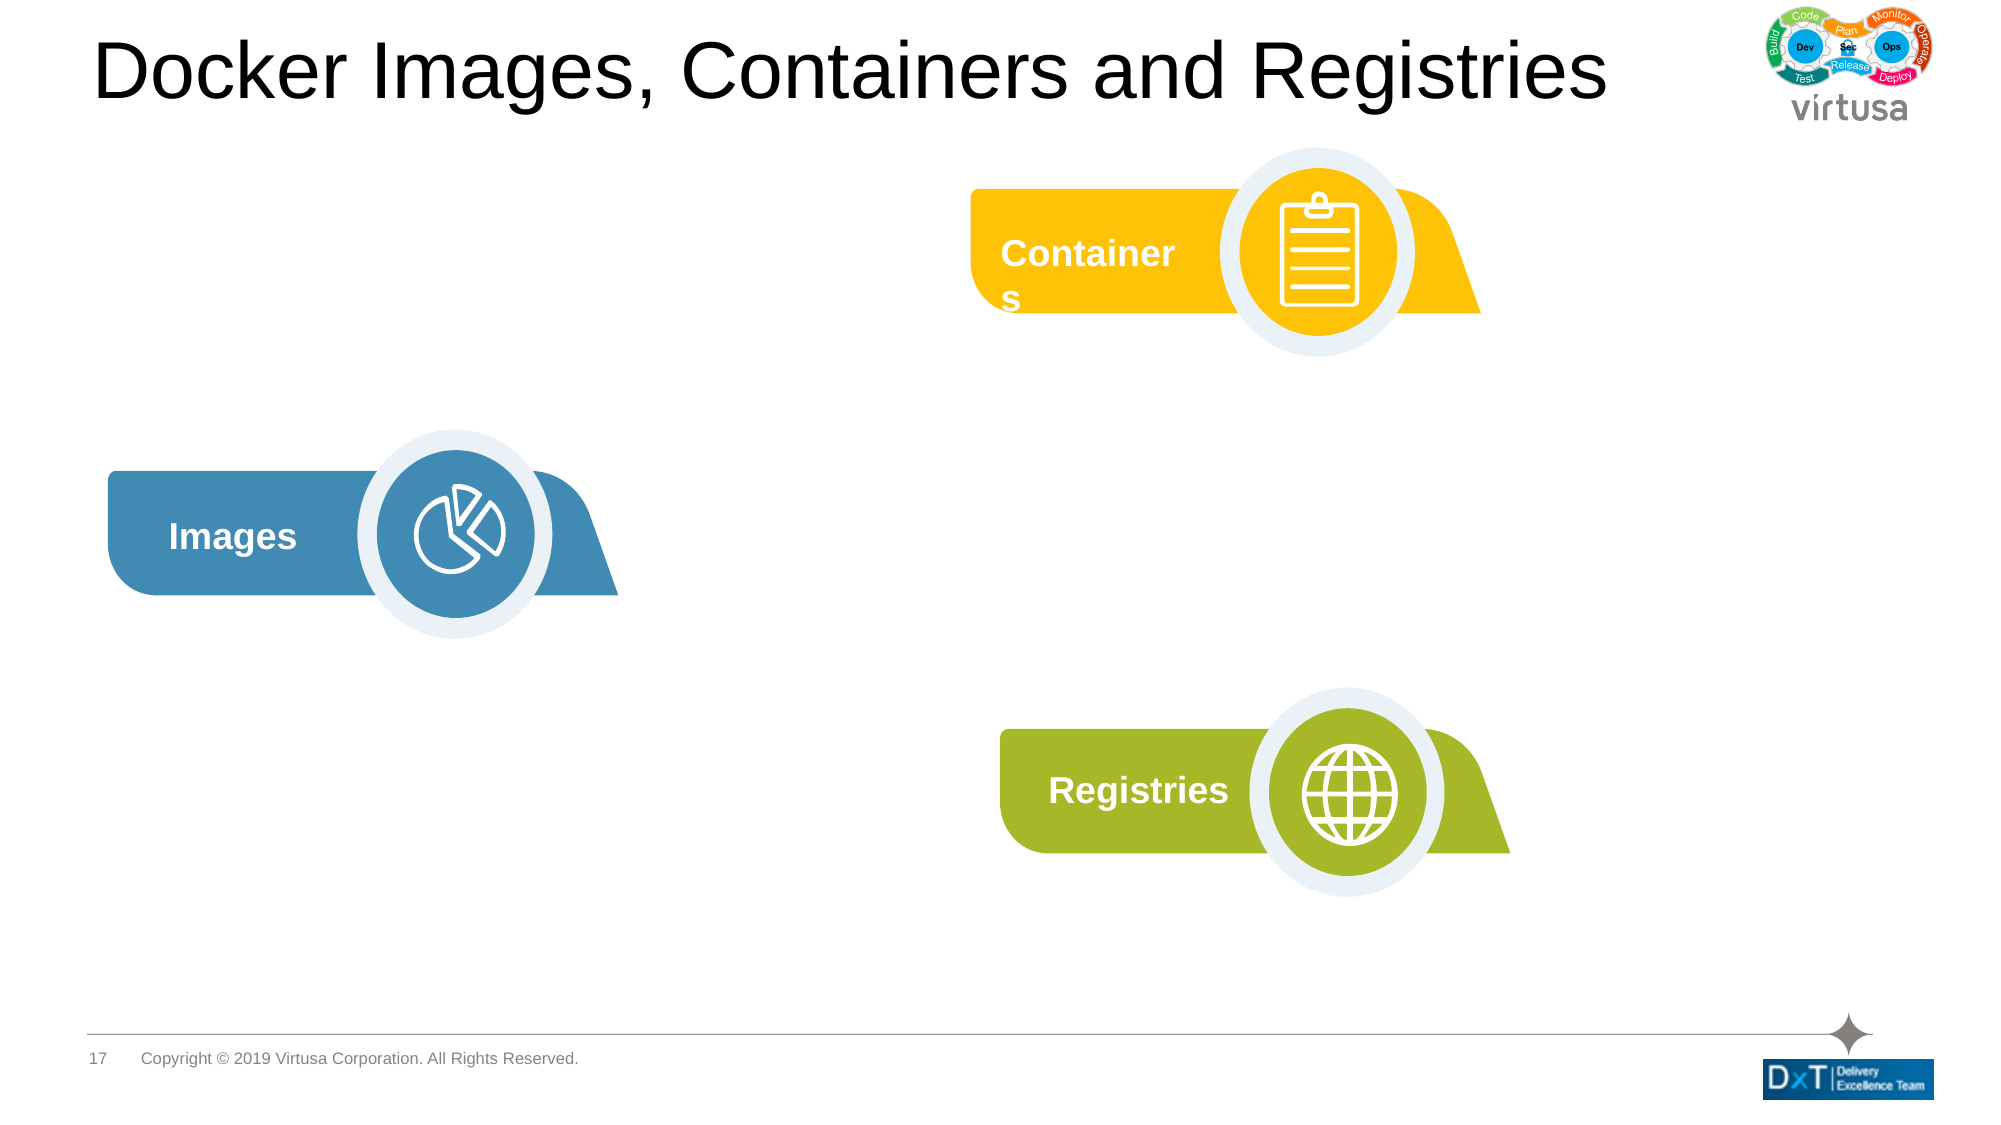

# Docker Images, Containers and Registries

Containers

Images

Registries